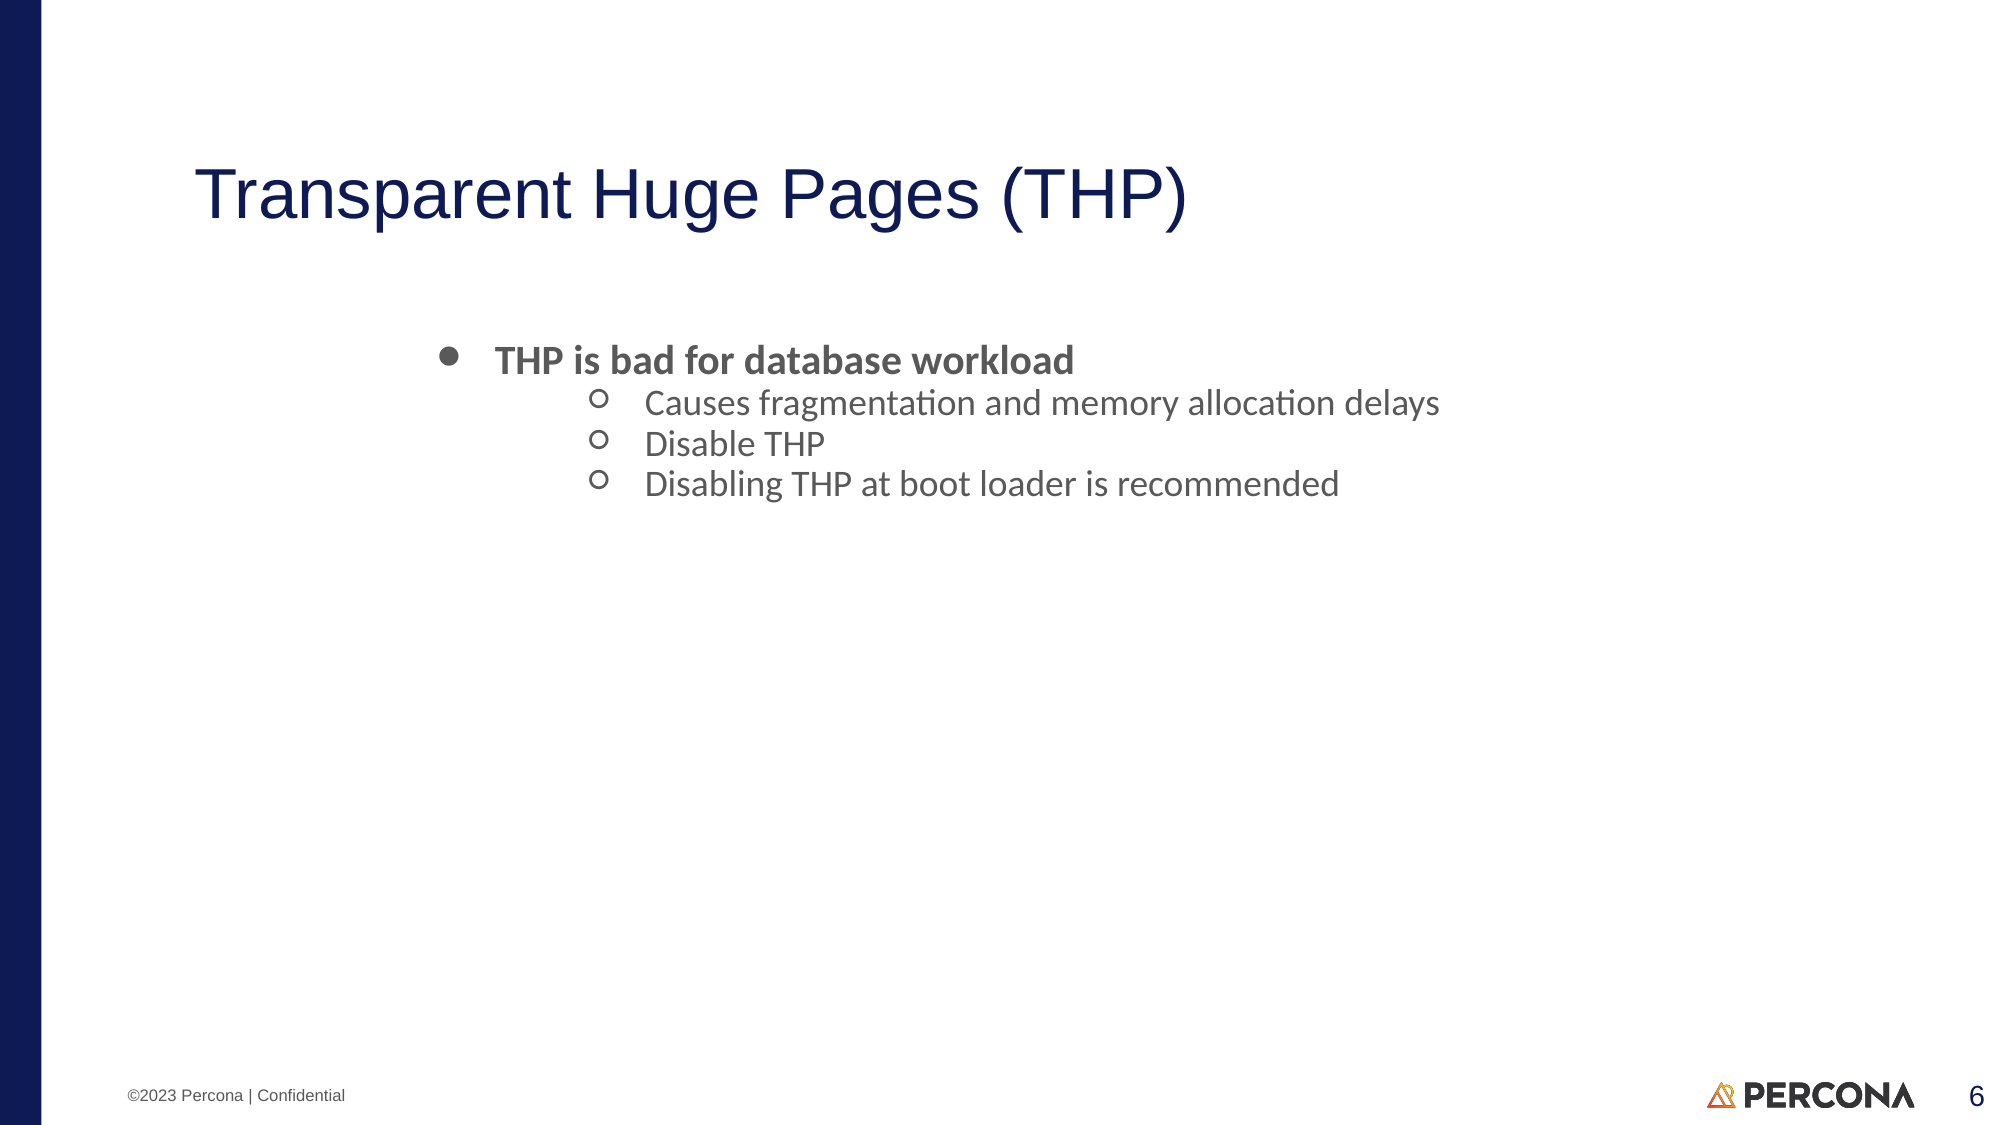

# Transparent Huge Pages (THP)
THP is bad for database workload
Causes fragmentation and memory allocation delays
Disable THP
Disabling THP at boot loader is recommended

6